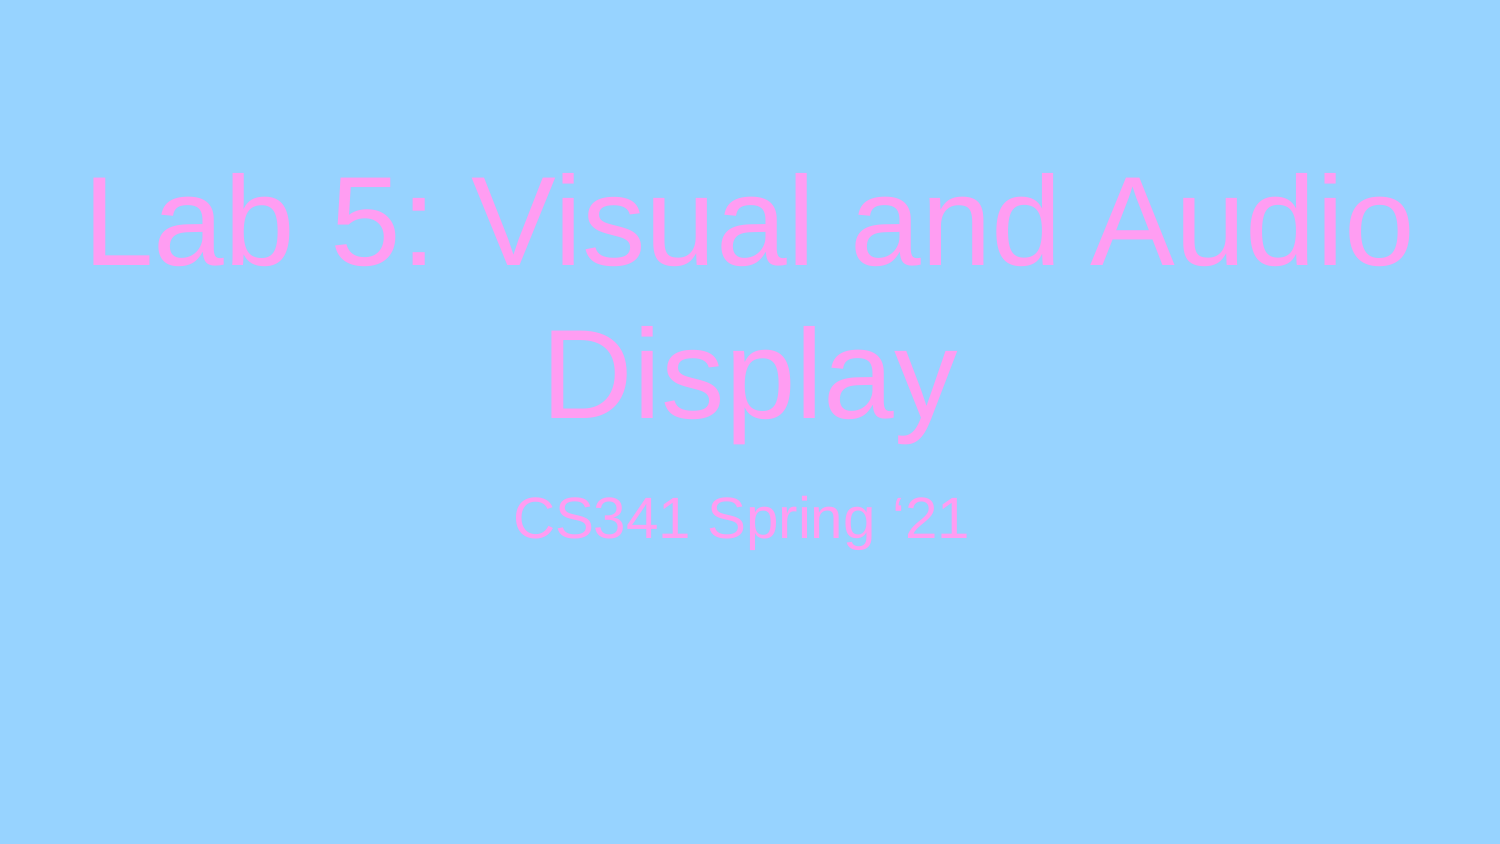

# Lab 5: Visual and Audio Display
CS341 Spring ‘21